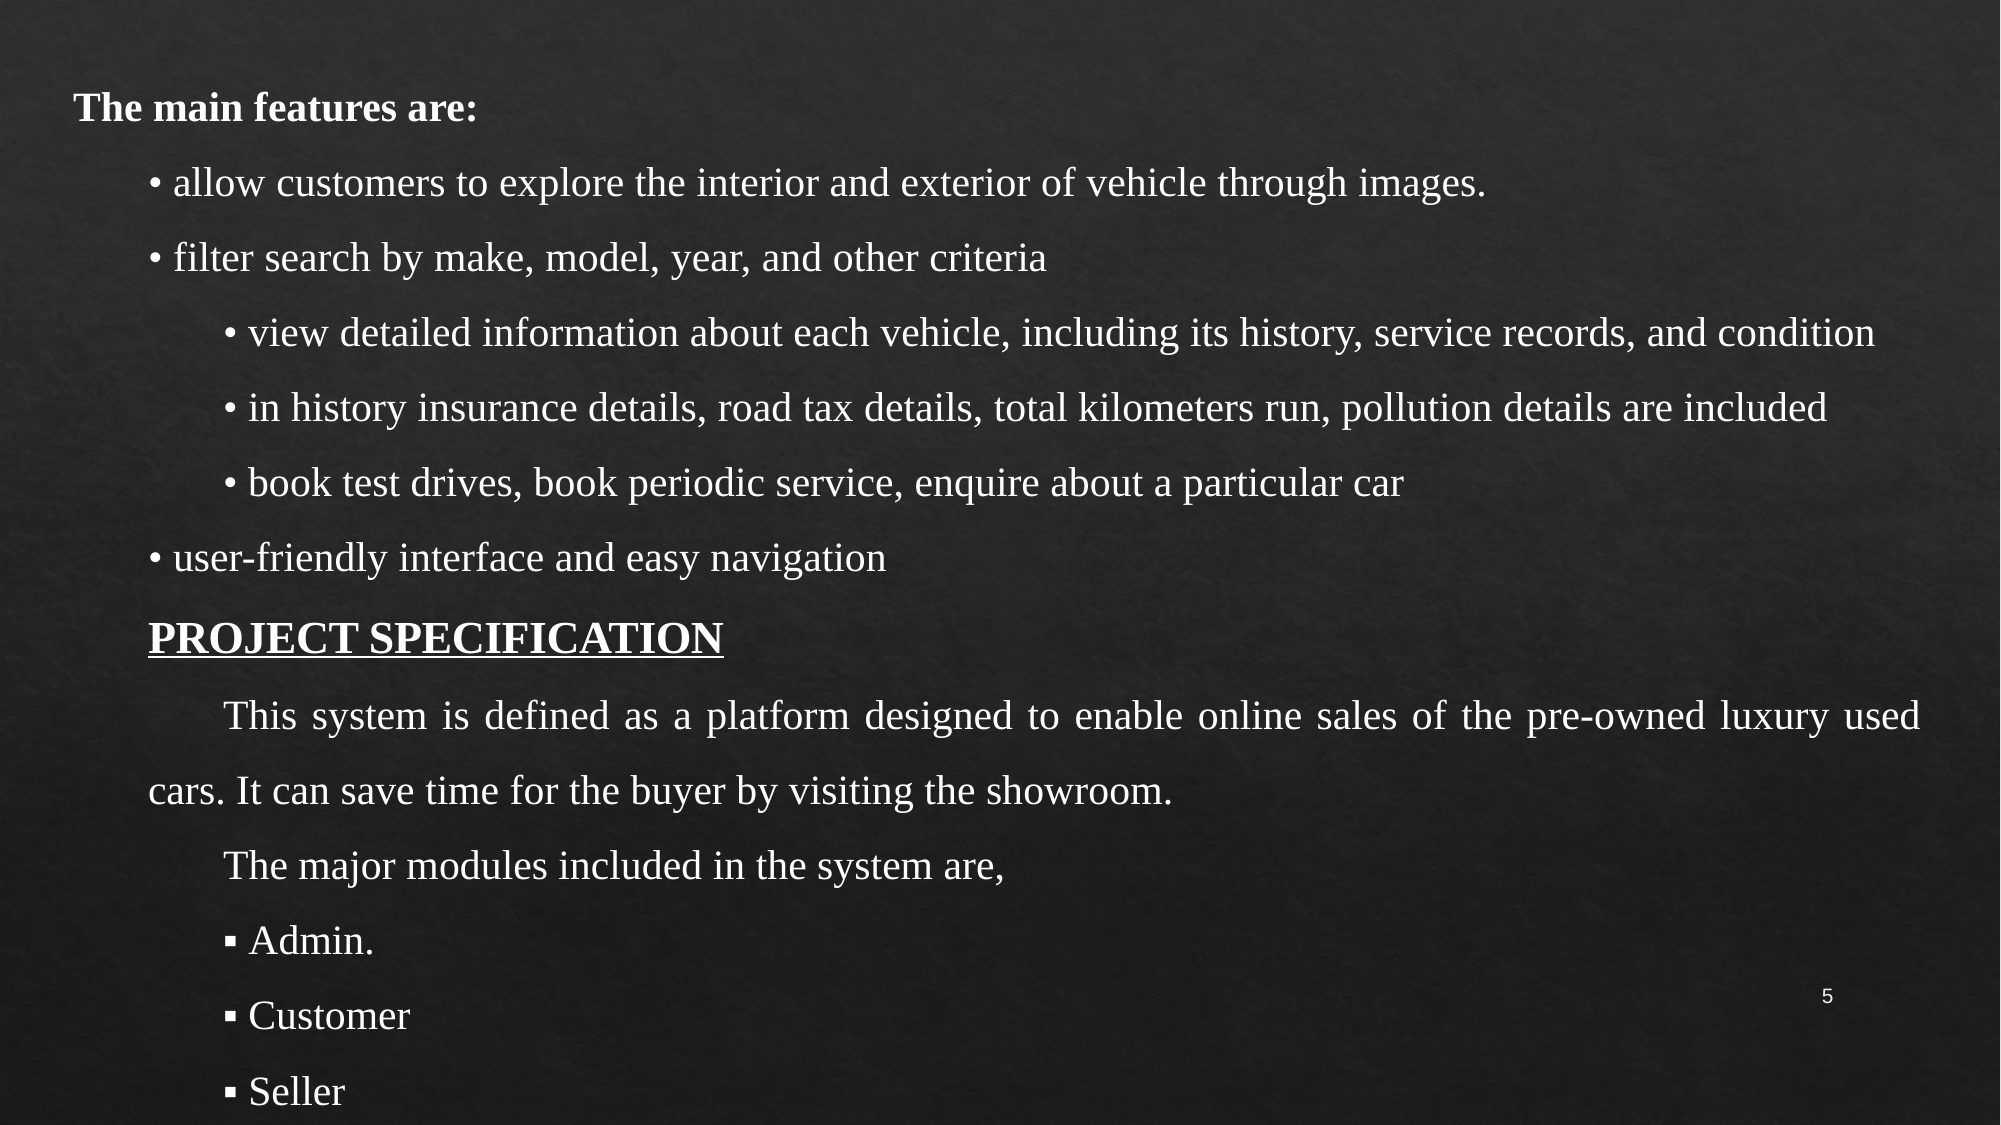

The main features are:
• allow customers to explore the interior and exterior of vehicle through images.
• filter search by make, model, year, and other criteria
• view detailed information about each vehicle, including its history, service records, and condition
• in history insurance details, road tax details, total kilometers run, pollution details are included
• book test drives, book periodic service, enquire about a particular car
• user-friendly interface and easy navigation
PROJECT SPECIFICATION
This system is defined as a platform designed to enable online sales of the pre-owned luxury used cars. It can save time for the buyer by visiting the showroom.
The major modules included in the system are,
▪ Admin.
▪ Customer
▪ Seller

5